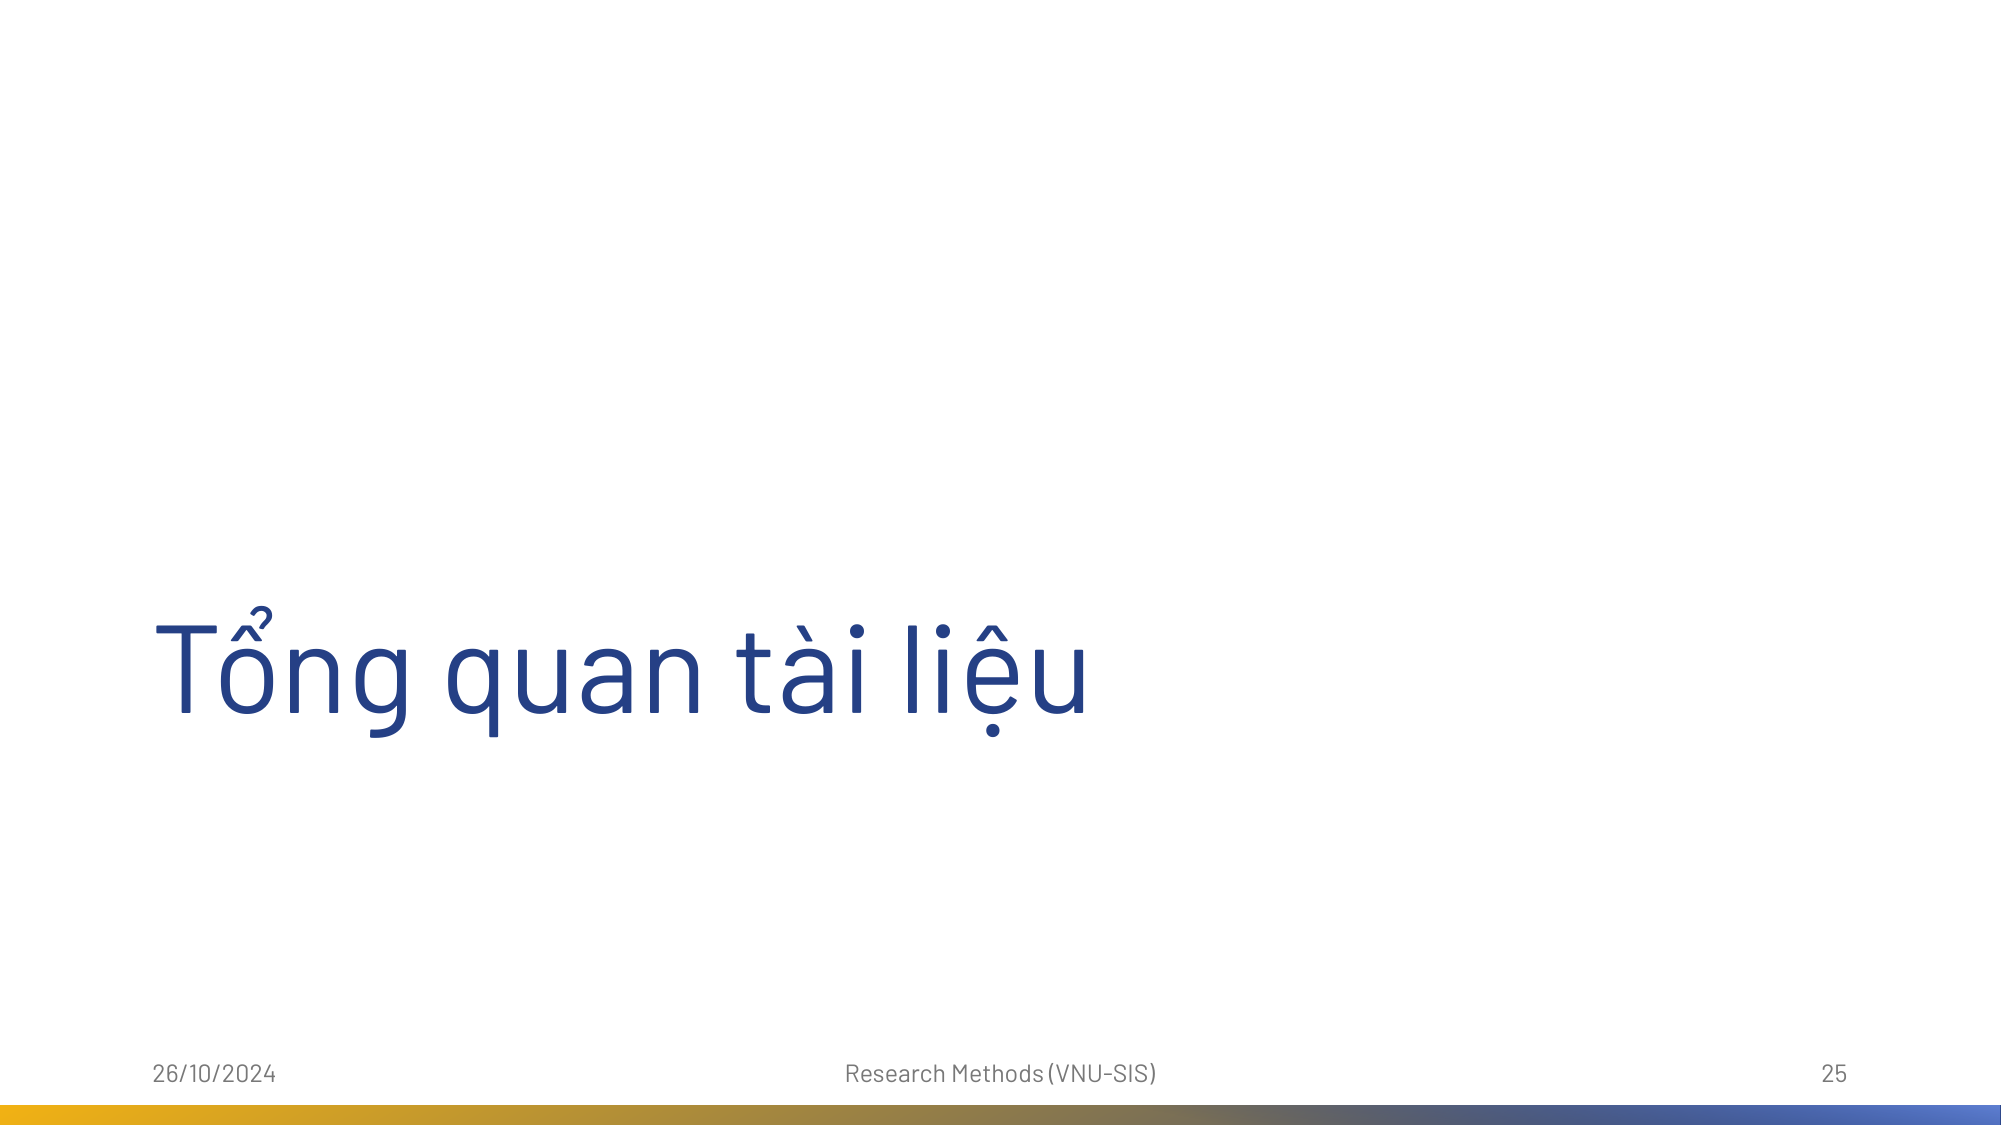

# Tổng quan tài liệu

26/10/2024
Research Methods (VNU-SIS)
25